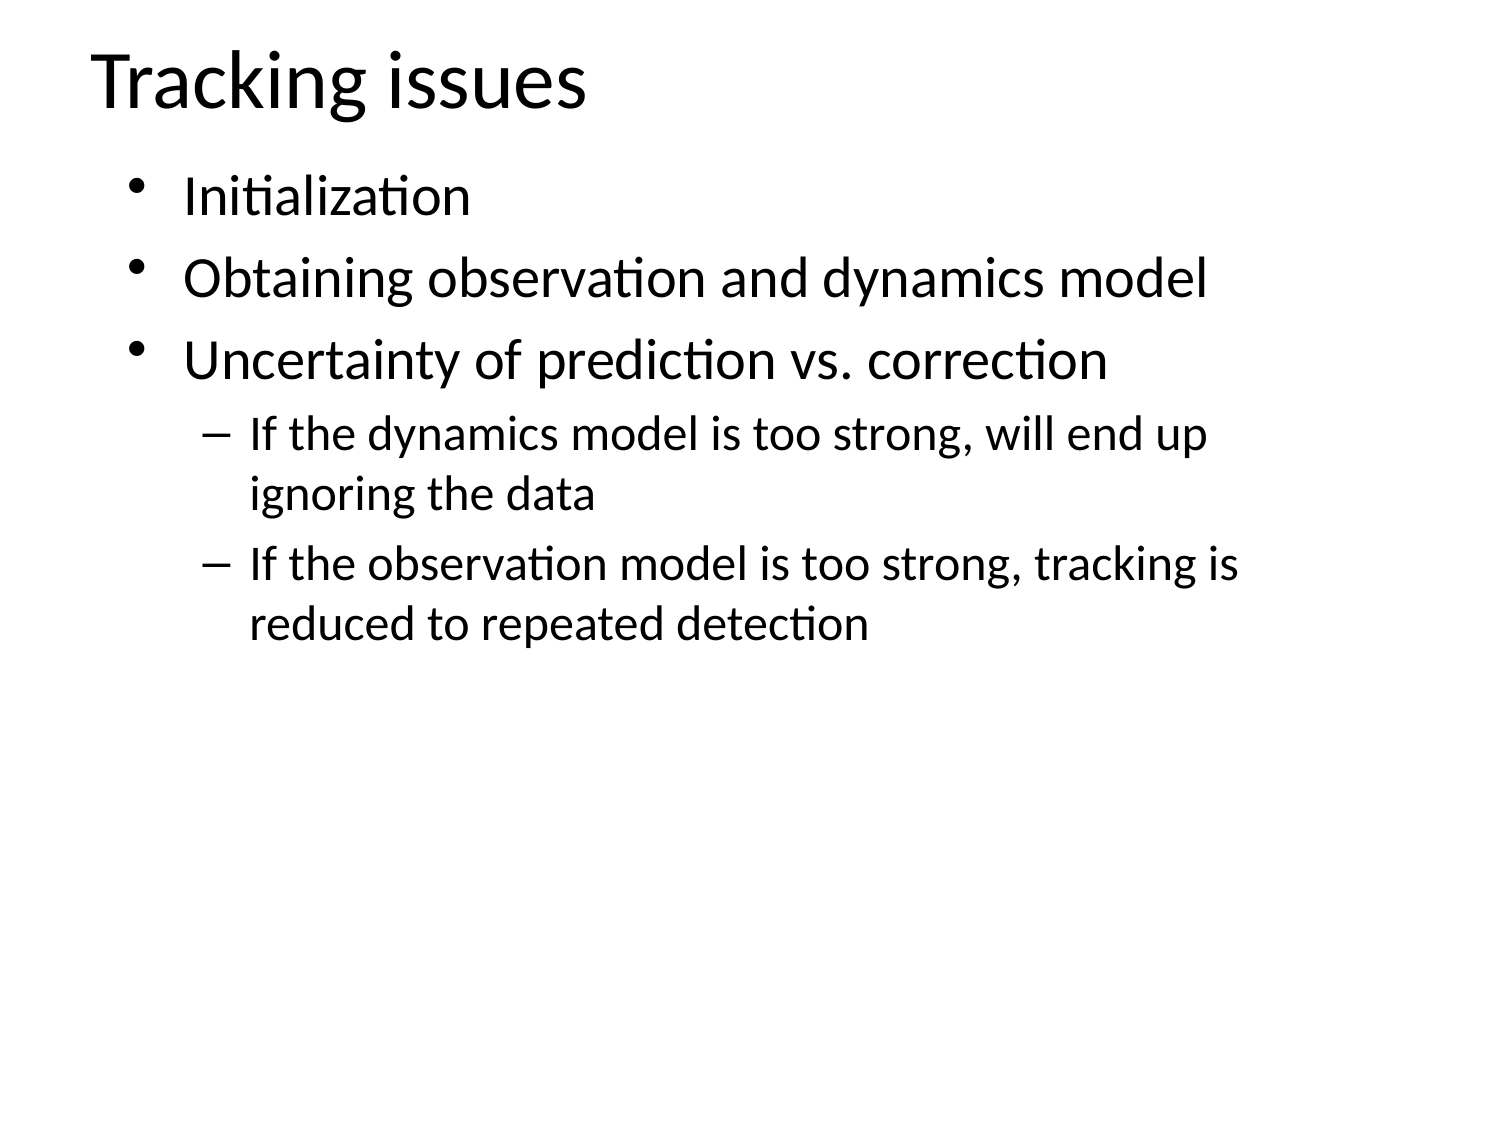

# Tracking issues
Initialization
Obtaining observation and dynamics model
Uncertainty of prediction vs. correction
If the dynamics model is too strong, will end up ignoring the data
If the observation model is too strong, tracking is reduced to repeated detection